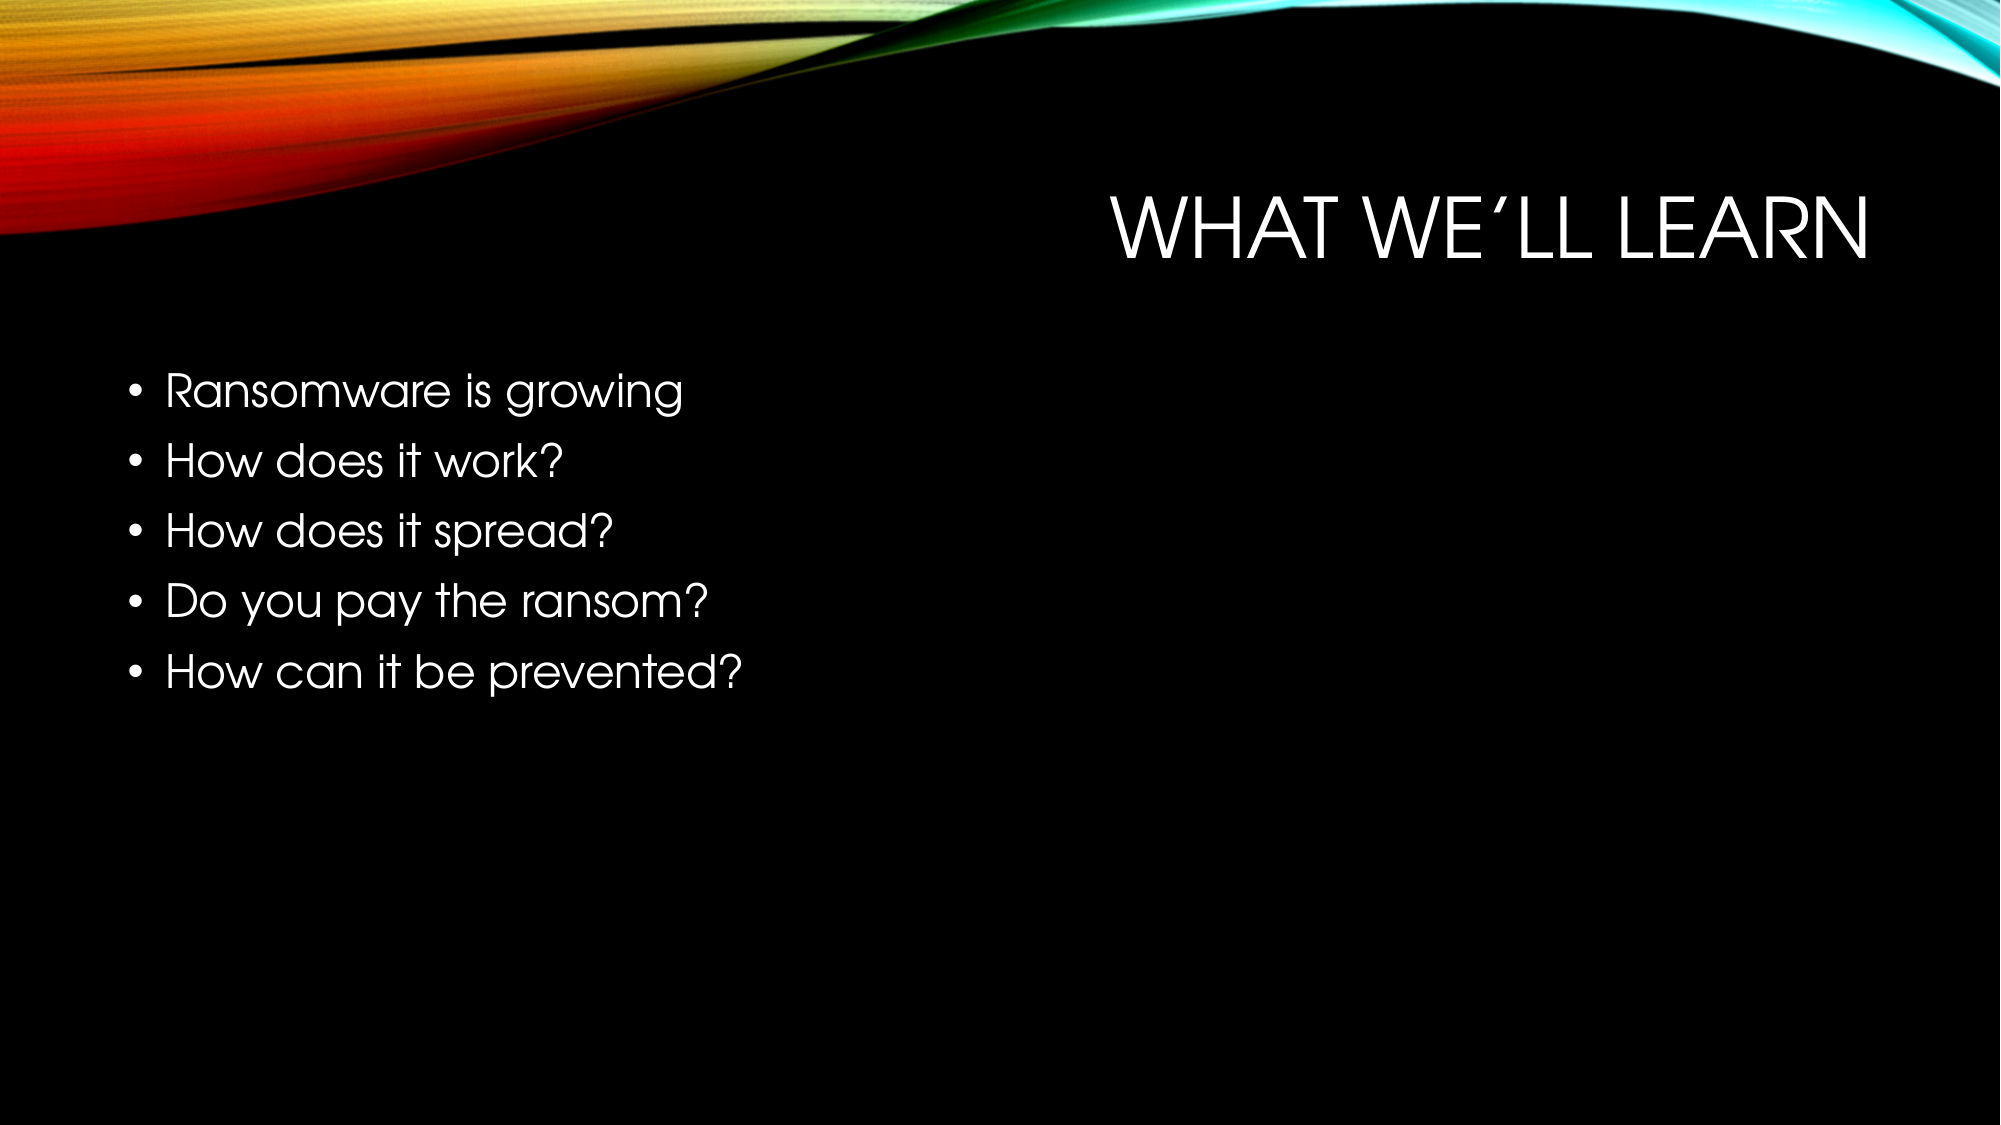

# What we’ll learn
Ransomware is growing
How does it work?
How does it spread?
Do you pay the ransom?
How can it be prevented?